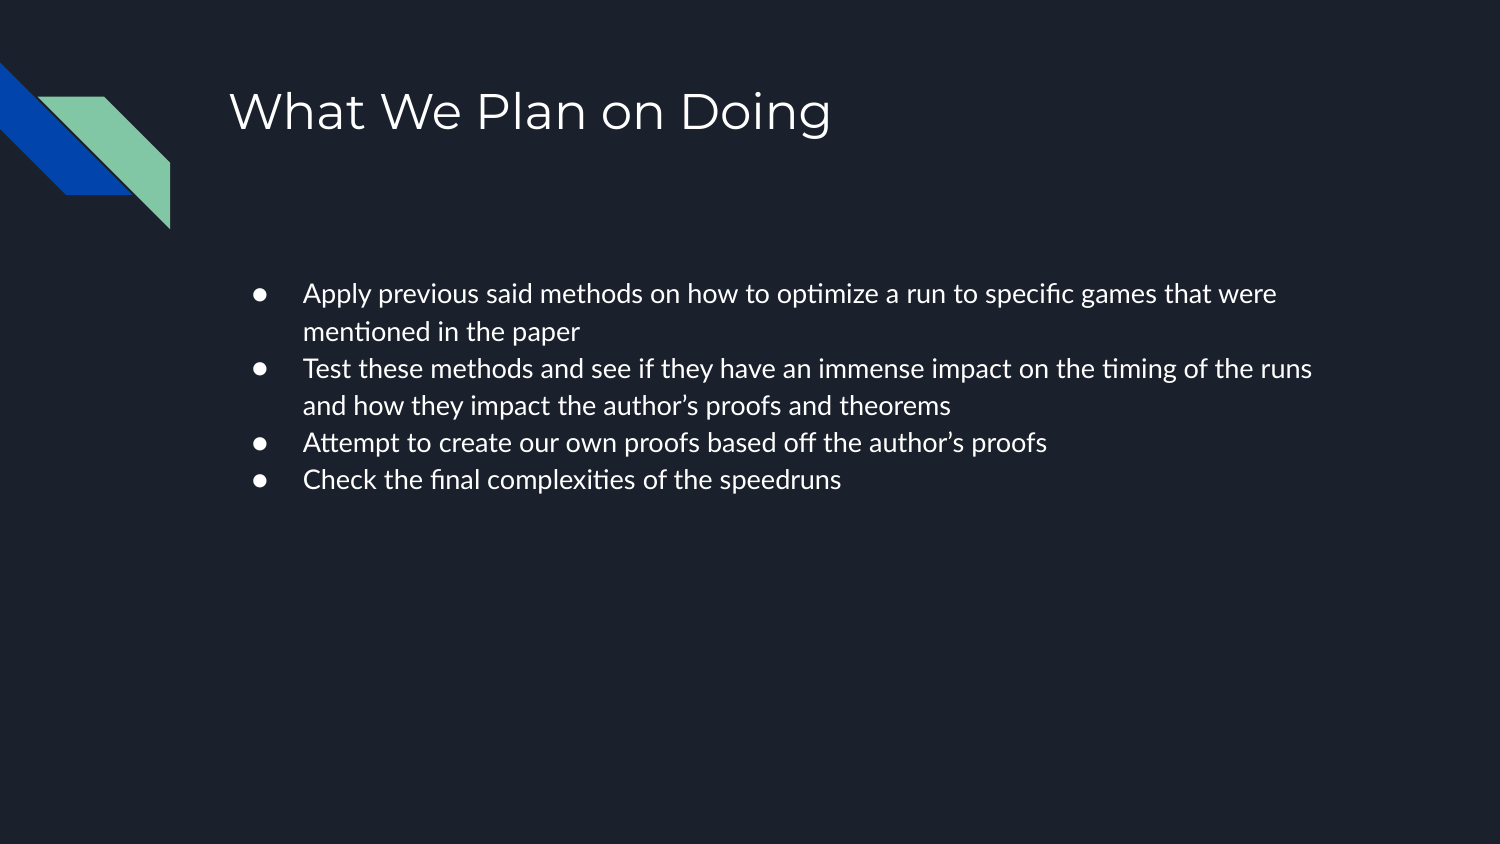

# What We Plan on Doing
Apply previous said methods on how to optimize a run to specific games that were mentioned in the paper
Test these methods and see if they have an immense impact on the timing of the runs and how they impact the author’s proofs and theorems
Attempt to create our own proofs based off the author’s proofs
Check the final complexities of the speedruns